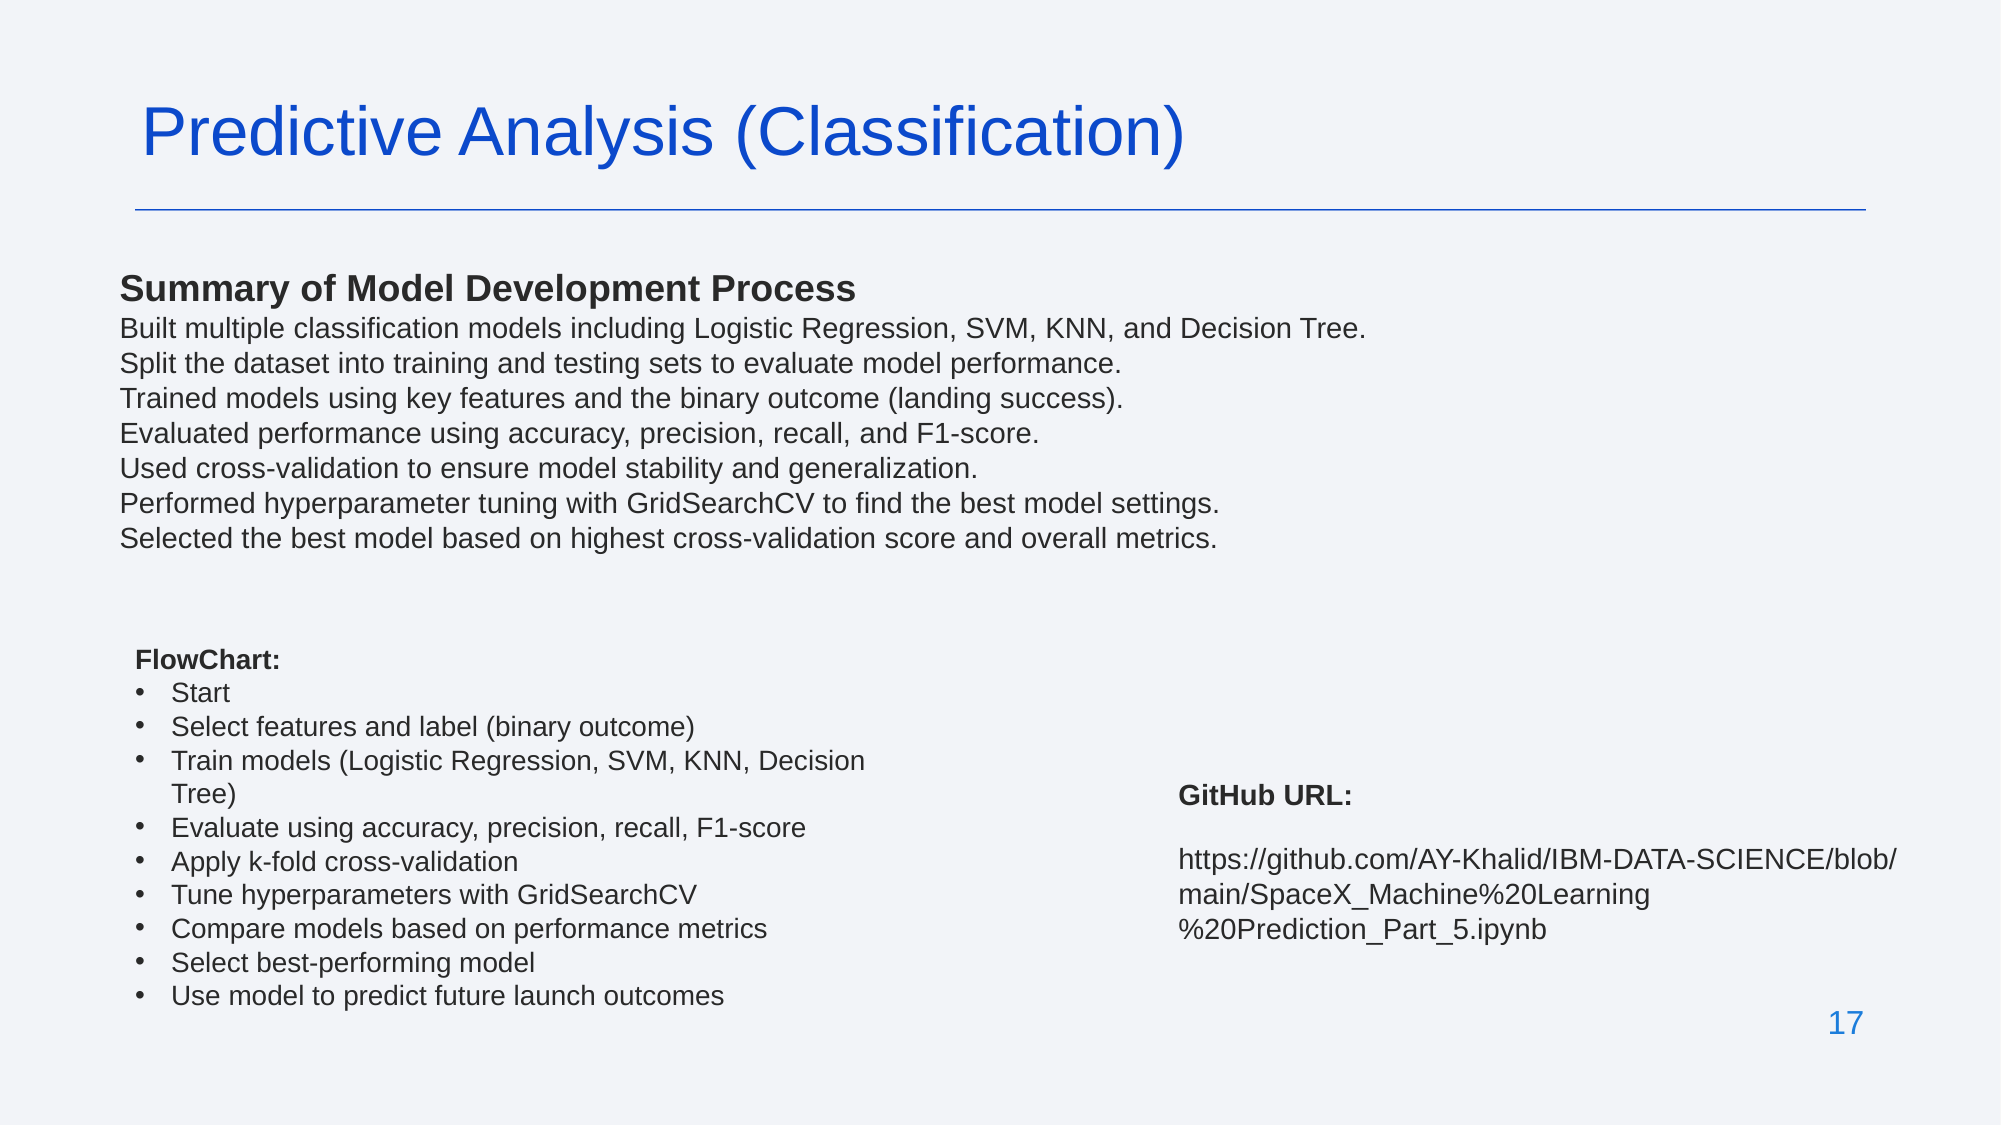

Predictive Analysis (Classification)
Summary of Model Development Process
Built multiple classification models including Logistic Regression, SVM, KNN, and Decision Tree.
Split the dataset into training and testing sets to evaluate model performance.
Trained models using key features and the binary outcome (landing success).
Evaluated performance using accuracy, precision, recall, and F1-score.
Used cross-validation to ensure model stability and generalization.
Performed hyperparameter tuning with GridSearchCV to find the best model settings.
Selected the best model based on highest cross-validation score and overall metrics.

FlowChart:
Start
Select features and label (binary outcome)
Train models (Logistic Regression, SVM, KNN, Decision Tree)
Evaluate using accuracy, precision, recall, F1-score
Apply k-fold cross-validation
Tune hyperparameters with GridSearchCV
Compare models based on performance metrics
Select best-performing model
Use model to predict future launch outcomes
GitHub URL:
https://github.com/AY-Khalid/IBM-DATA-SCIENCE/blob/main/SpaceX_Machine%20Learning%20Prediction_Part_5.ipynb
17